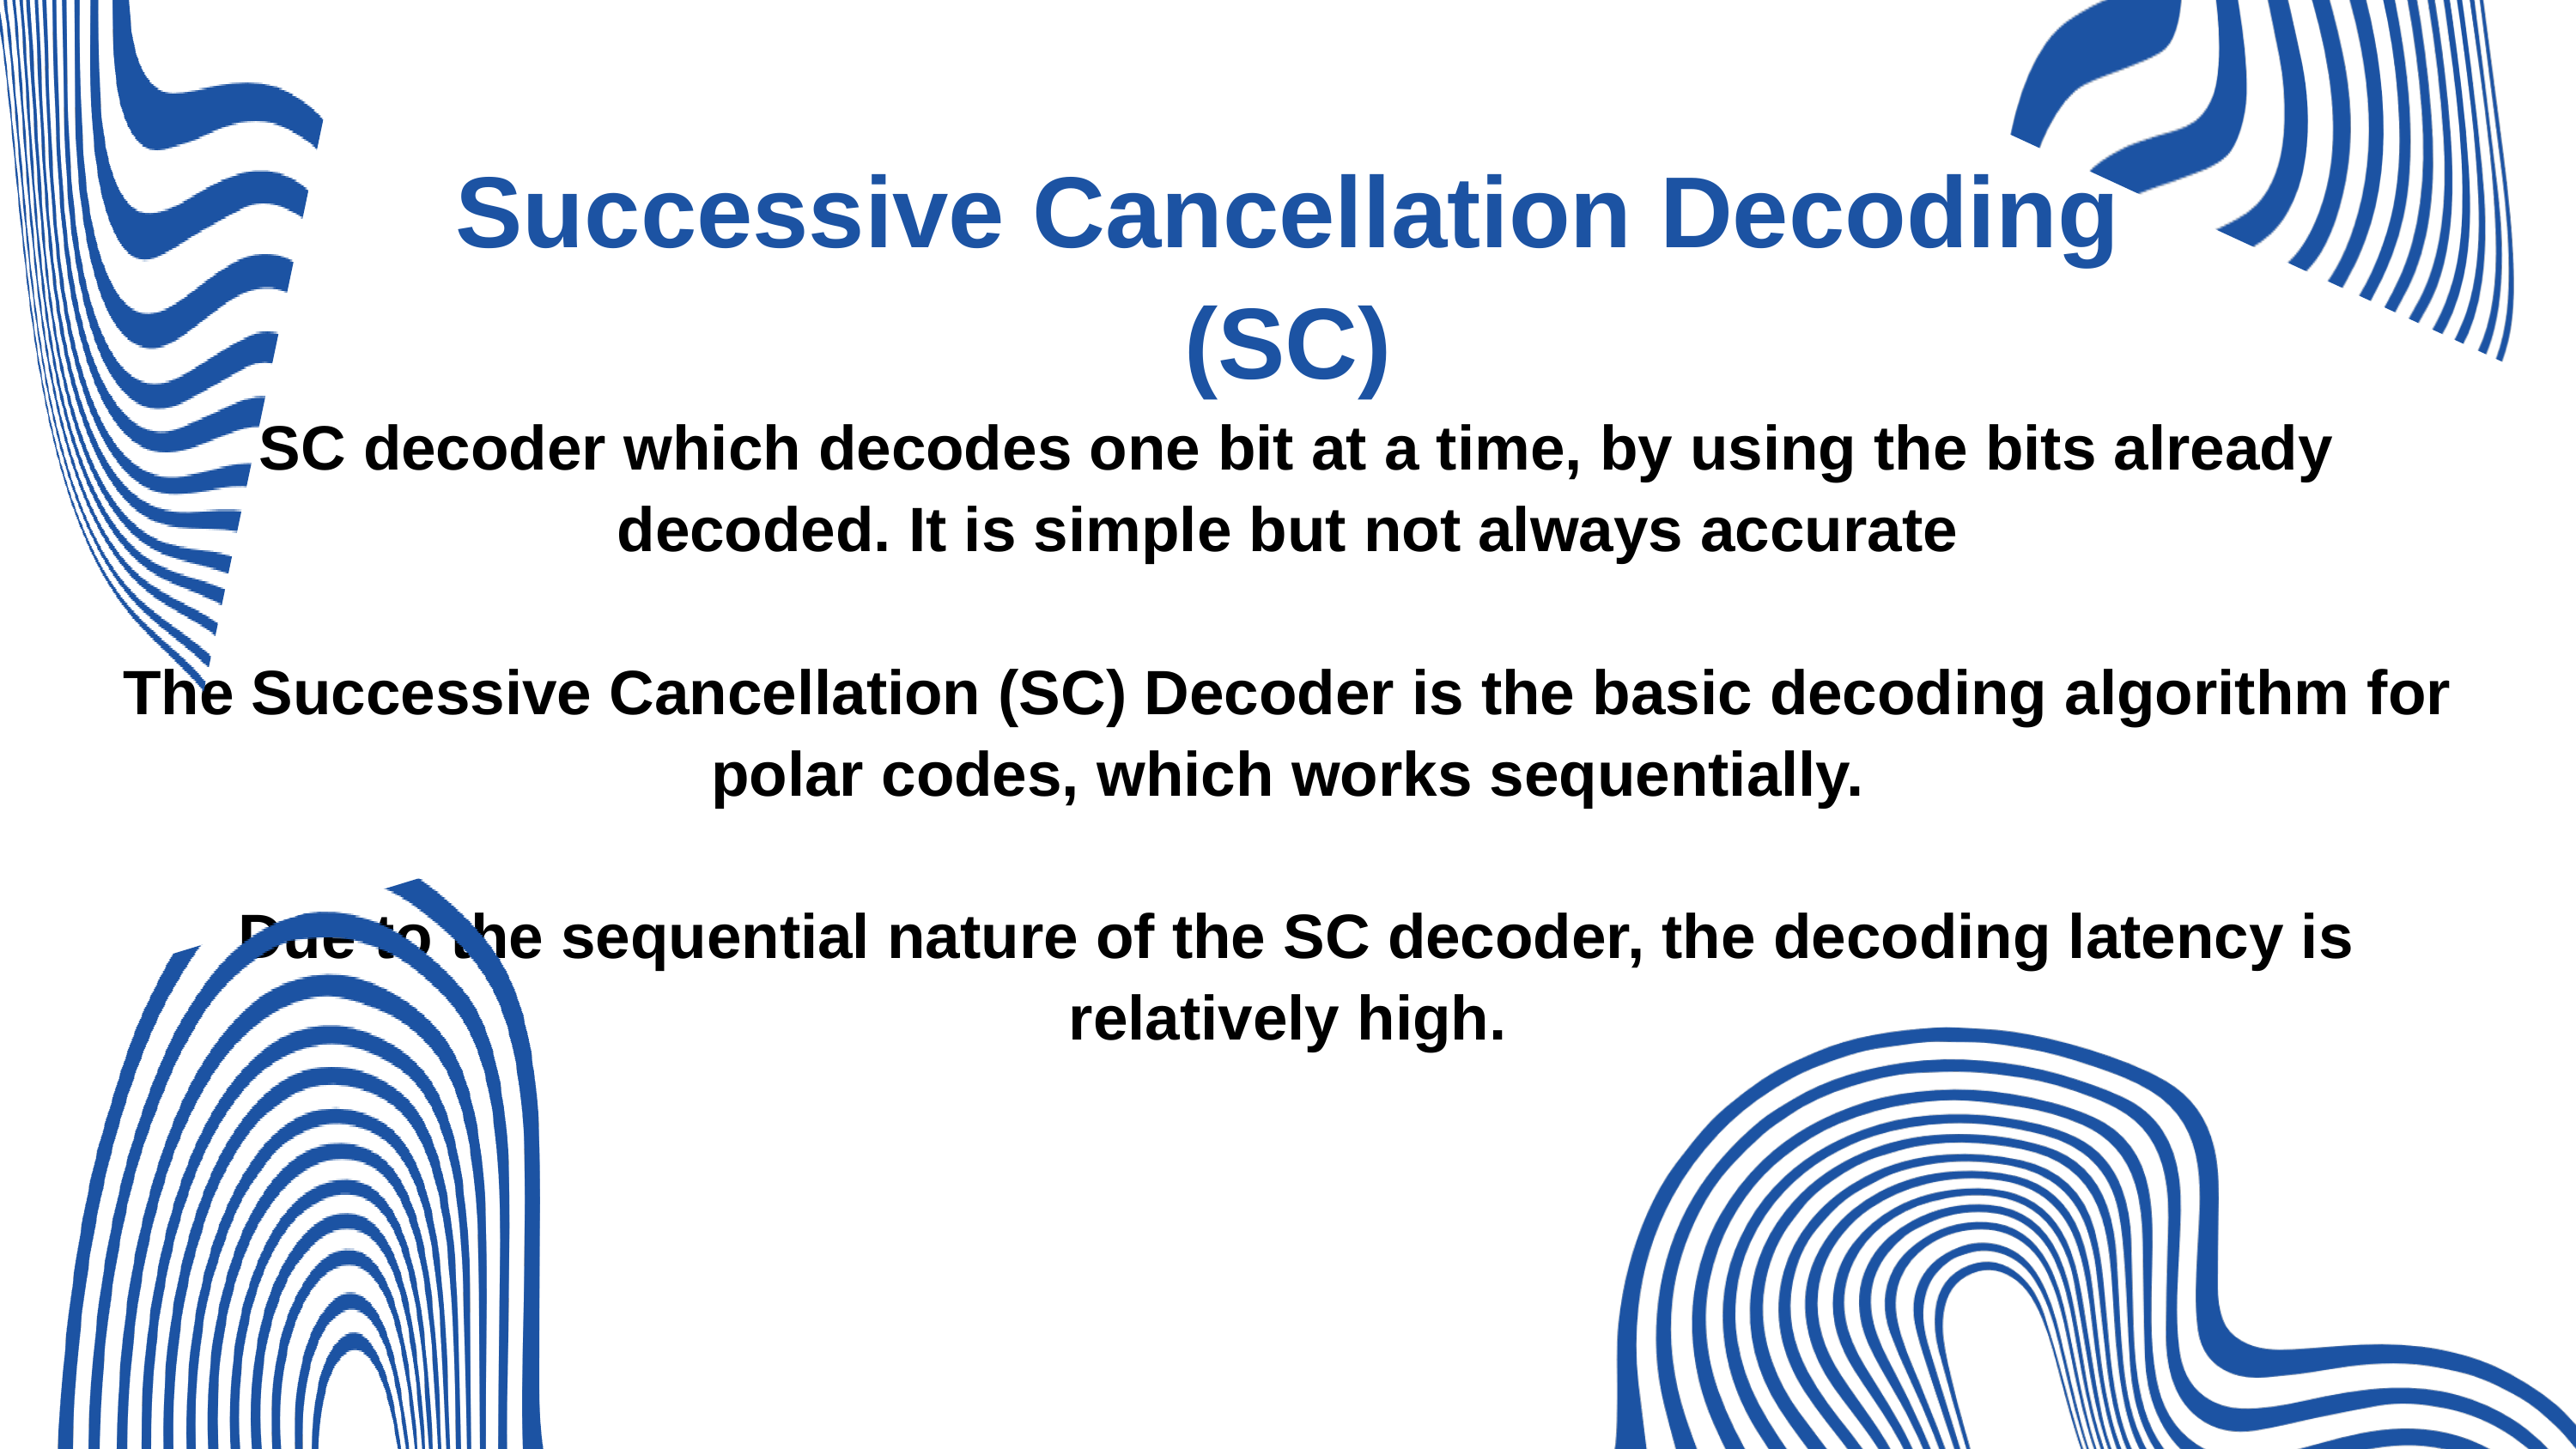

Successive Cancellation Decoding (SC)
 SC decoder which decodes one bit at a time, by using the bits already decoded. It is simple but not always accurate

The Successive Cancellation (SC) Decoder is the basic decoding algorithm for polar codes, which works sequentially.

 Due to the sequential nature of the SC decoder, the decoding latency is relatively high.